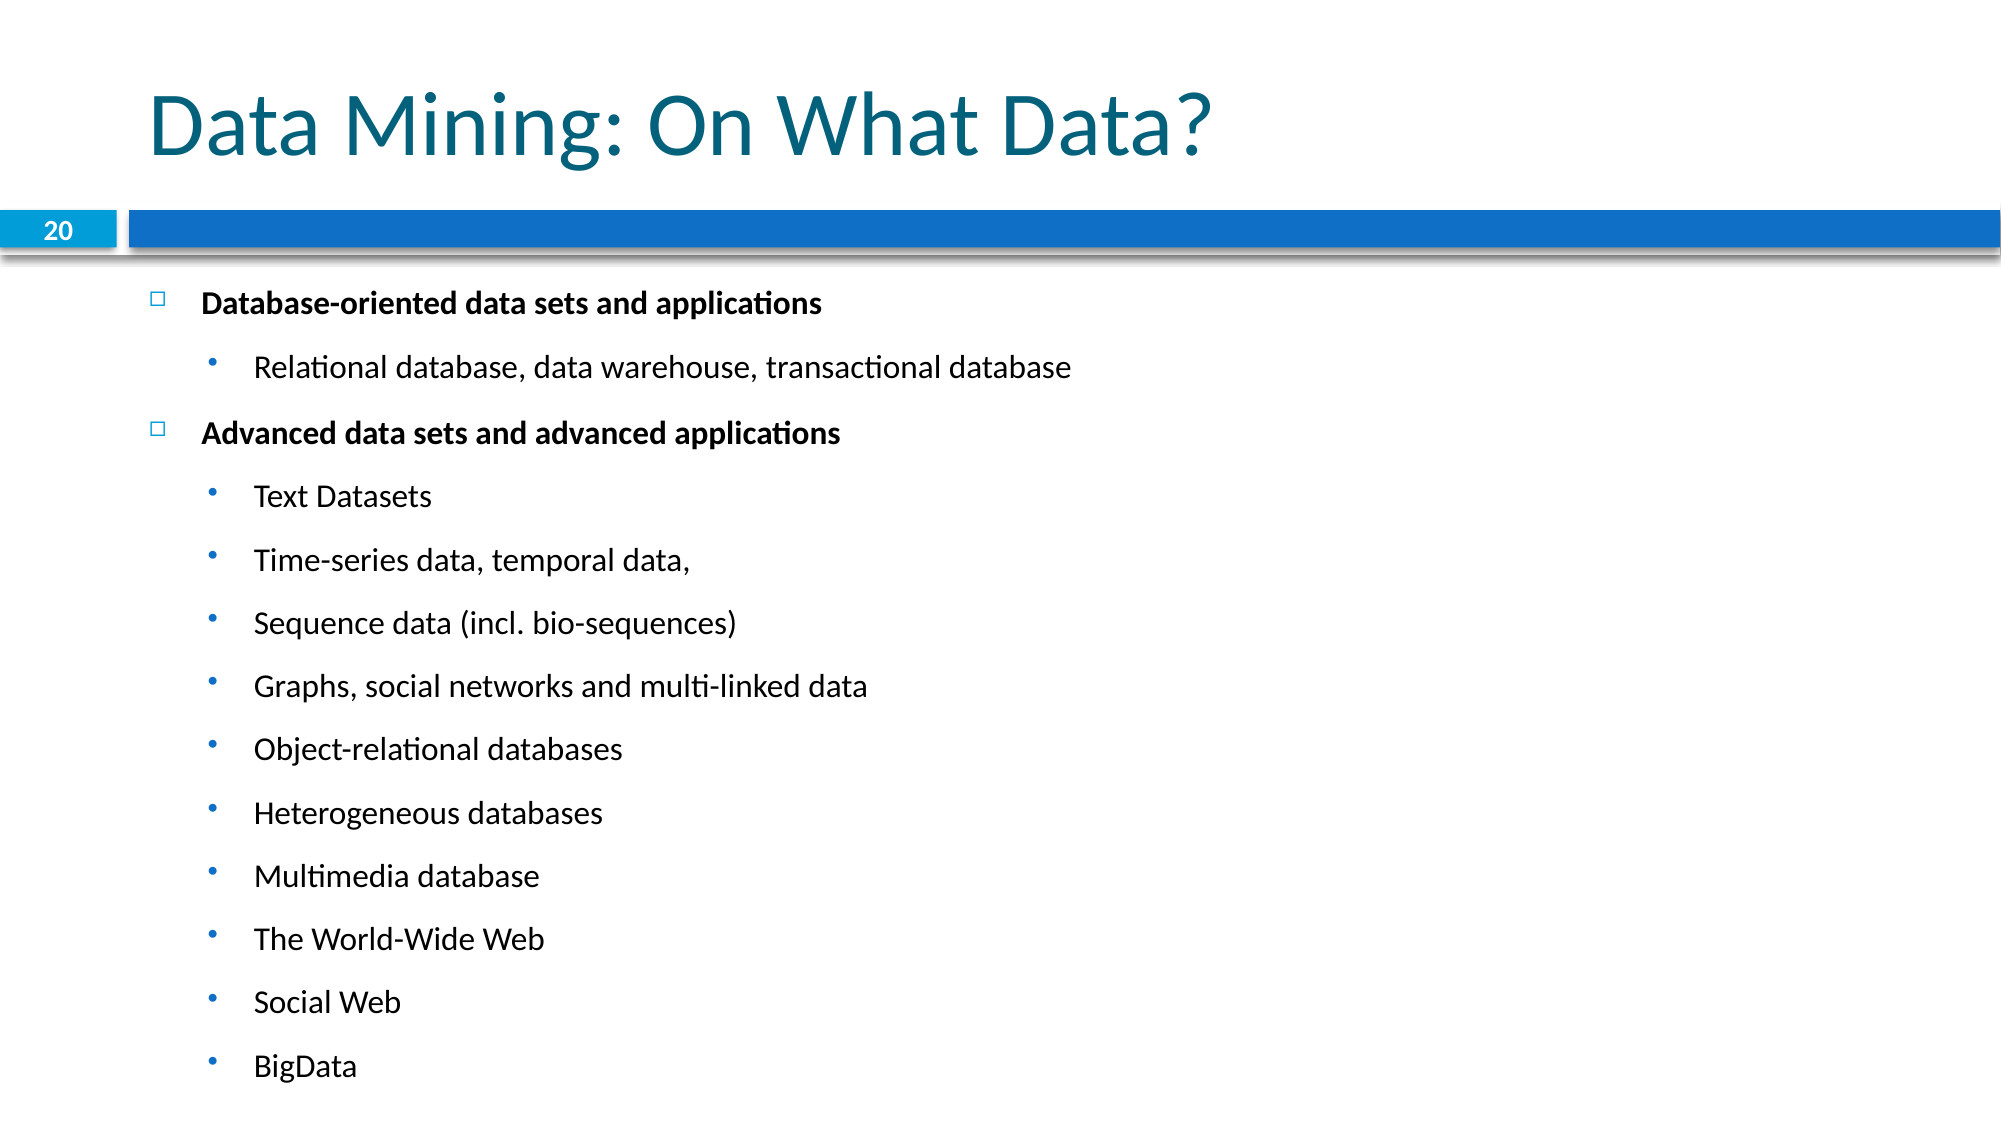

# Data Mining: On What Data?
20
Database-oriented data sets and applications
Relational database, data warehouse, transactional database
Advanced data sets and advanced applications
Text Datasets
Time-series data, temporal data,
Sequence data (incl. bio-sequences)
Graphs, social networks and multi-linked data
Object-relational databases
Heterogeneous databases
Multimedia database
The World-Wide Web
Social Web
BigData